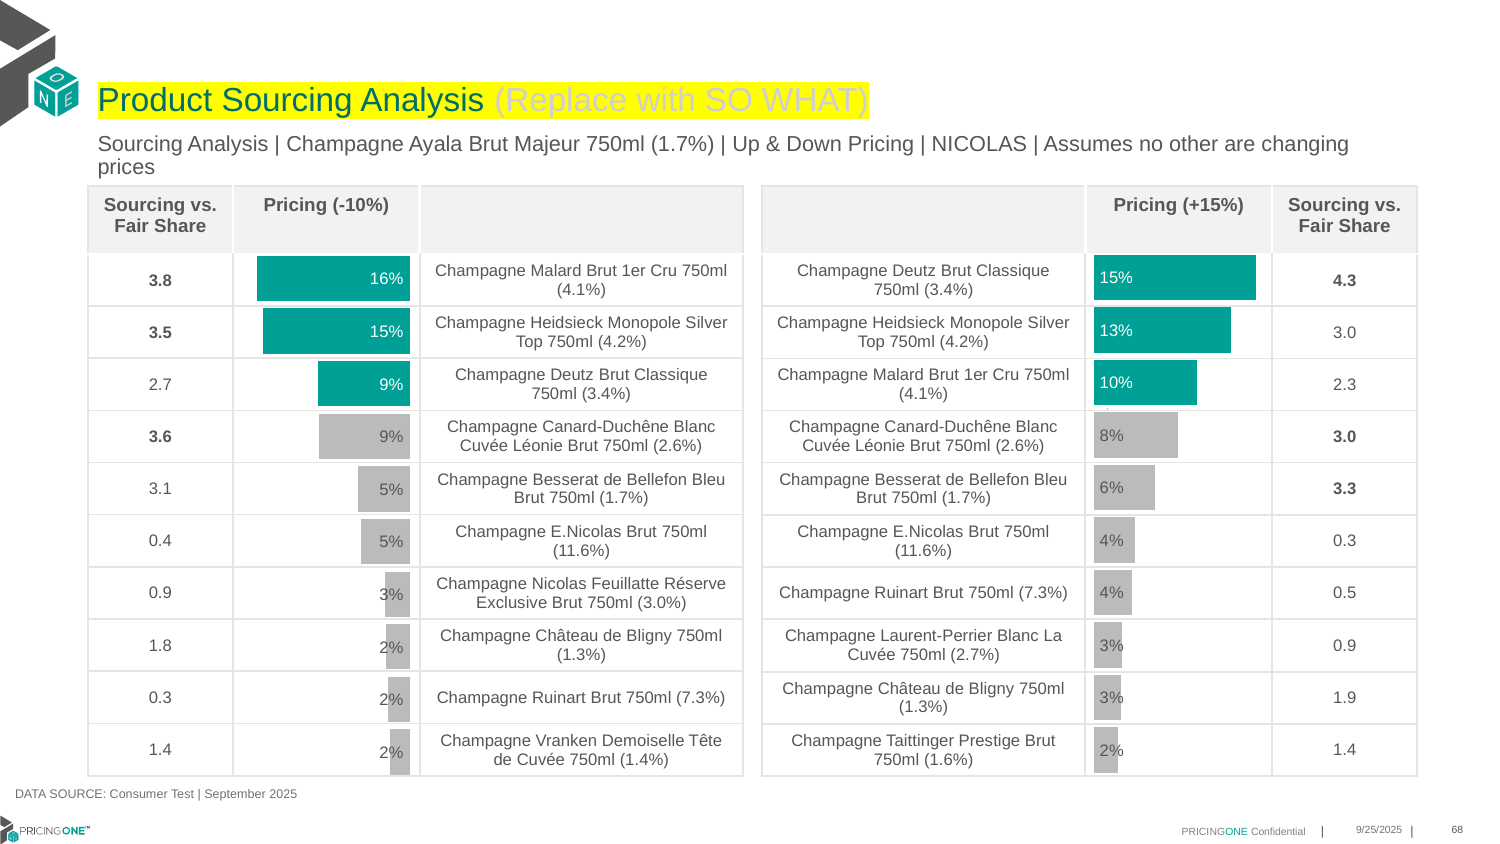

# Product Sourcing Analysis (Replace with SO WHAT)
Sourcing Analysis | Champagne Ayala Brut Majeur 750ml (1.7%) | Up & Down Pricing | NICOLAS | Assumes no other are changing prices
| Sourcing vs. Fair Share | Pricing (-10%) |  |
| --- | --- | --- |
| 3.8 |  | Champagne Malard Brut 1er Cru 750ml (4.1%) |
| 3.5 |  | Champagne Heidsieck Monopole Silver Top 750ml (4.2%) |
| 2.7 |  | Champagne Deutz Brut Classique 750ml (3.4%) |
| 3.6 |  | Champagne Canard-Duchêne Blanc Cuvée Léonie Brut 750ml (2.6%) |
| 3.1 |  | Champagne Besserat de Bellefon Bleu Brut 750ml (1.7%) |
| 0.4 |  | Champagne E.Nicolas Brut 750ml (11.6%) |
| 0.9 |  | Champagne Nicolas Feuillatte Réserve Exclusive Brut 750ml (3.0%) |
| 1.8 |  | Champagne Château de Bligny 750ml (1.3%) |
| 0.3 |  | Champagne Ruinart Brut 750ml (7.3%) |
| 1.4 |  | Champagne Vranken Demoiselle Tête de Cuvée 750ml (1.4%) |
|  | Pricing (+15%) | Sourcing vs. Fair Share |
| --- | --- | --- |
| Champagne Deutz Brut Classique 750ml (3.4%) |  | 4.3 |
| Champagne Heidsieck Monopole Silver Top 750ml (4.2%) |  | 3.0 |
| Champagne Malard Brut 1er Cru 750ml (4.1%) |  | 2.3 |
| Champagne Canard-Duchêne Blanc Cuvée Léonie Brut 750ml (2.6%) |  | 3.0 |
| Champagne Besserat de Bellefon Bleu Brut 750ml (1.7%) |  | 3.3 |
| Champagne E.Nicolas Brut 750ml (11.6%) |  | 0.3 |
| Champagne Ruinart Brut 750ml (7.3%) |  | 0.5 |
| Champagne Laurent-Perrier Blanc La Cuvée 750ml (2.7%) |  | 0.9 |
| Champagne Château de Bligny 750ml (1.3%) |  | 1.9 |
| Champagne Taittinger Prestige Brut 750ml (1.6%) |  | 1.4 |

### Chart

| Category | Champagne Ayala Brut Majeur 750ml (1.7%) |
|---|---|
| Champagne Deutz Brut Classique 750ml (3.4%) | 0.14999491381579402 |
| Champagne Heidsieck Monopole Silver Top 750ml (4.2%) | 0.12718957490715654 |
| Champagne Malard Brut 1er Cru 750ml (4.1%) | 0.09580624870603076 |
| Champagne Canard-Duchêne Blanc Cuvée Léonie Brut 750ml (2.6%) | 0.07825446739791961 |
| Champagne Besserat de Bellefon Bleu Brut 750ml (1.7%) | 0.05647074400545226 |
| Champagne E.Nicolas Brut 750ml (11.6%) | 0.03804379759726295 |
| Champagne Ruinart Brut 750ml (7.3%) | 0.03519210281317289 |
| Champagne Laurent-Perrier Blanc La Cuvée 750ml (2.7%) | 0.026101360062449057 |
| Champagne Château de Bligny 750ml (1.3%) | 0.02502163981202787 |
| Champagne Taittinger Prestige Brut 750ml (1.6%) | 0.02224664269420832 |

### Chart

| Category | Champagne Ayala Brut Majeur 750ml (1.7%) |
|---|---|
| Champagne Malard Brut 1er Cru 750ml (4.1%) | 0.15768674984968795 |
| Champagne Heidsieck Monopole Silver Top 750ml (4.2%) | 0.15096531370638336 |
| Champagne Deutz Brut Classique 750ml (3.4%) | 0.09455820168595308 |
| Champagne Canard-Duchêne Blanc Cuvée Léonie Brut 750ml (2.6%) | 0.09390480485241812 |
| Champagne Besserat de Bellefon Bleu Brut 750ml (1.7%) | 0.05347716407534321 |
| Champagne E.Nicolas Brut 750ml (11.6%) | 0.05053487079809051 |
| Champagne Nicolas Feuillatte Réserve Exclusive Brut 750ml (3.0%) | 0.026135739215241597 |
| Champagne Château de Bligny 750ml (1.3%) | 0.024367939944112665 |
| Champagne Ruinart Brut 750ml (7.3%) | 0.022924784159255765 |
| Champagne Vranken Demoiselle Tête de Cuvée 750ml (1.4%) | 0.02069407003975167 |
DATA SOURCE: Consumer Test | September 2025

9/25/2025
68